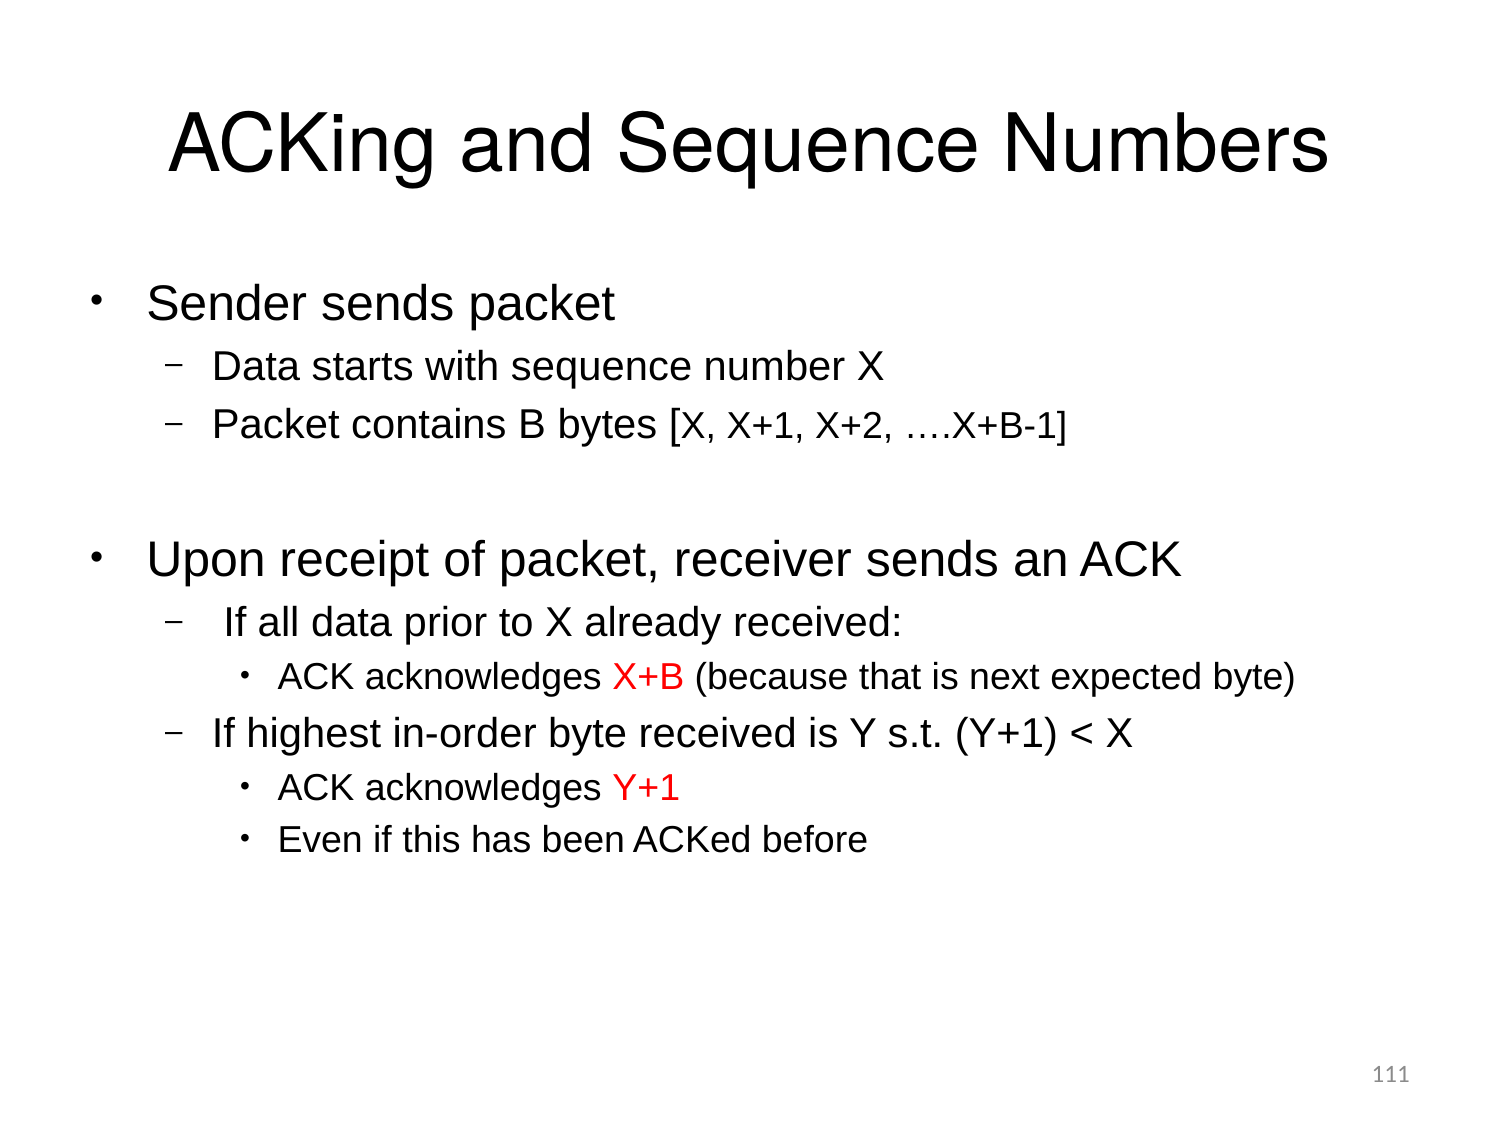

# ACKing and Sequence Numbers
Sender sends packet
Data starts with sequence number X
Packet contains B bytes [X, X+1, X+2, ….X+B-1]

Upon receipt of packet, receiver sends an ACK
 If all data prior to X already received:
ACK acknowledges X+B (because that is next expected byte)
If highest in-order byte received is Y s.t. (Y+1) < X
ACK acknowledges Y+1
Even if this has been ACKed before

111